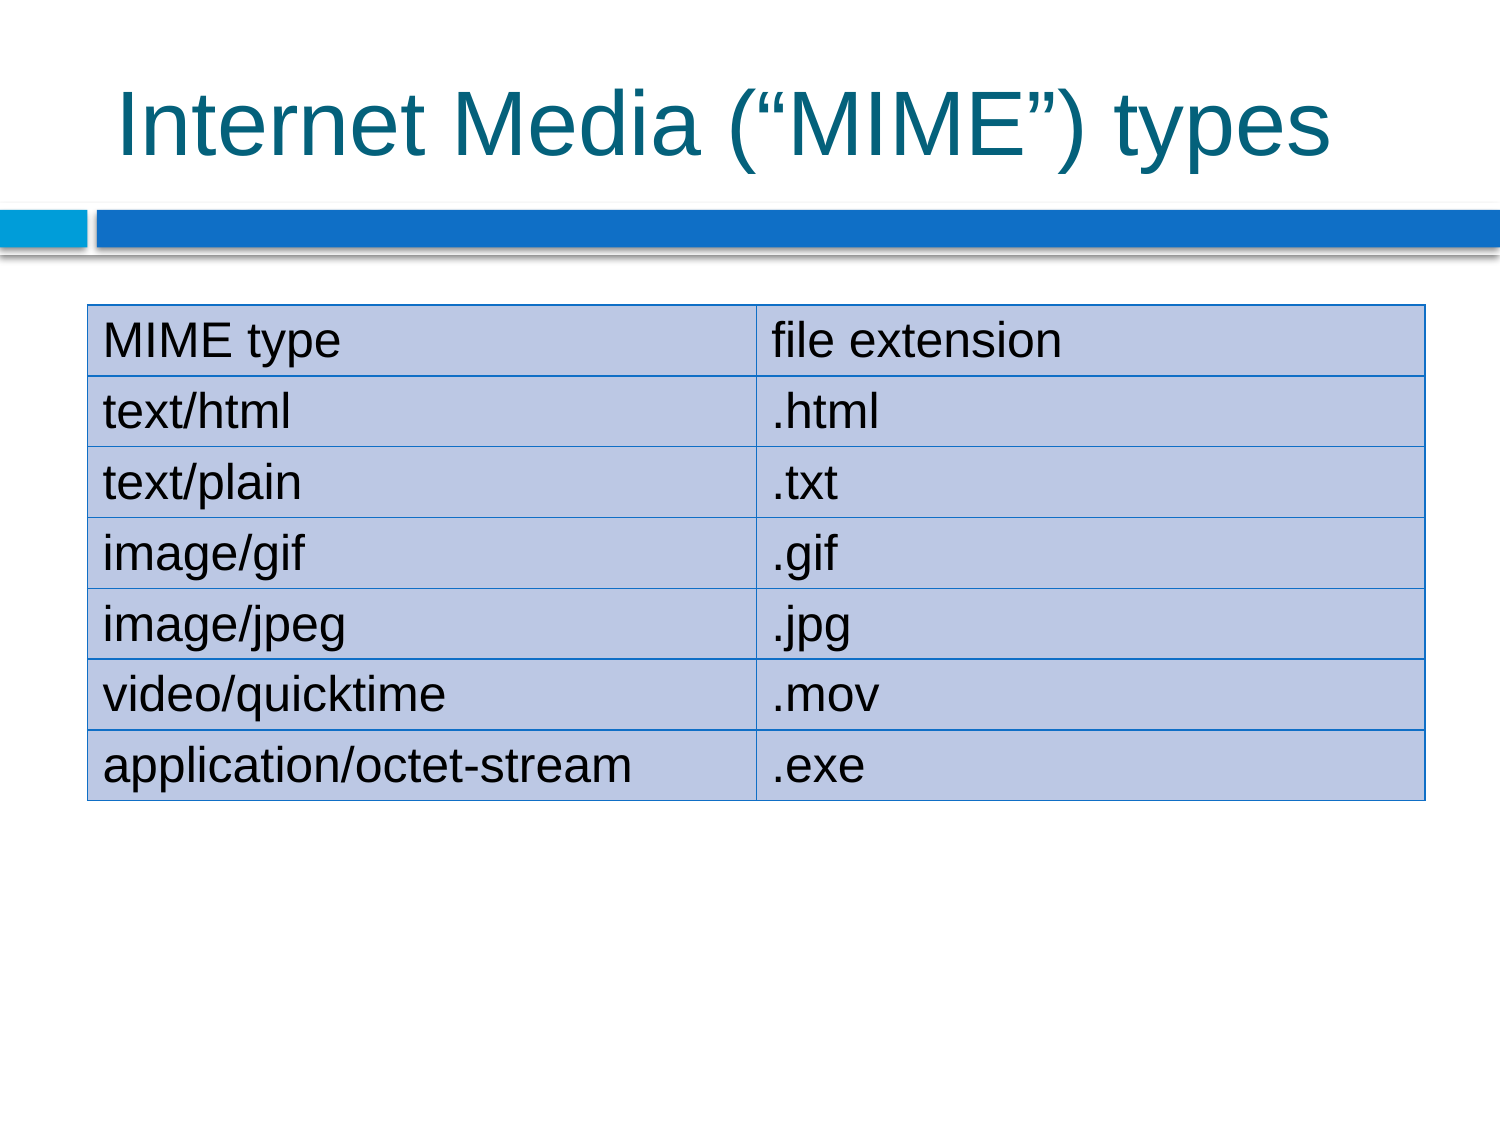

# Internet Media (“MIME”) types
38
| MIME type | file extension |
| --- | --- |
| text/html | .html |
| text/plain | .txt |
| image/gif | .gif |
| image/jpeg | .jpg |
| video/quicktime | .mov |
| application/octet-stream | .exe |